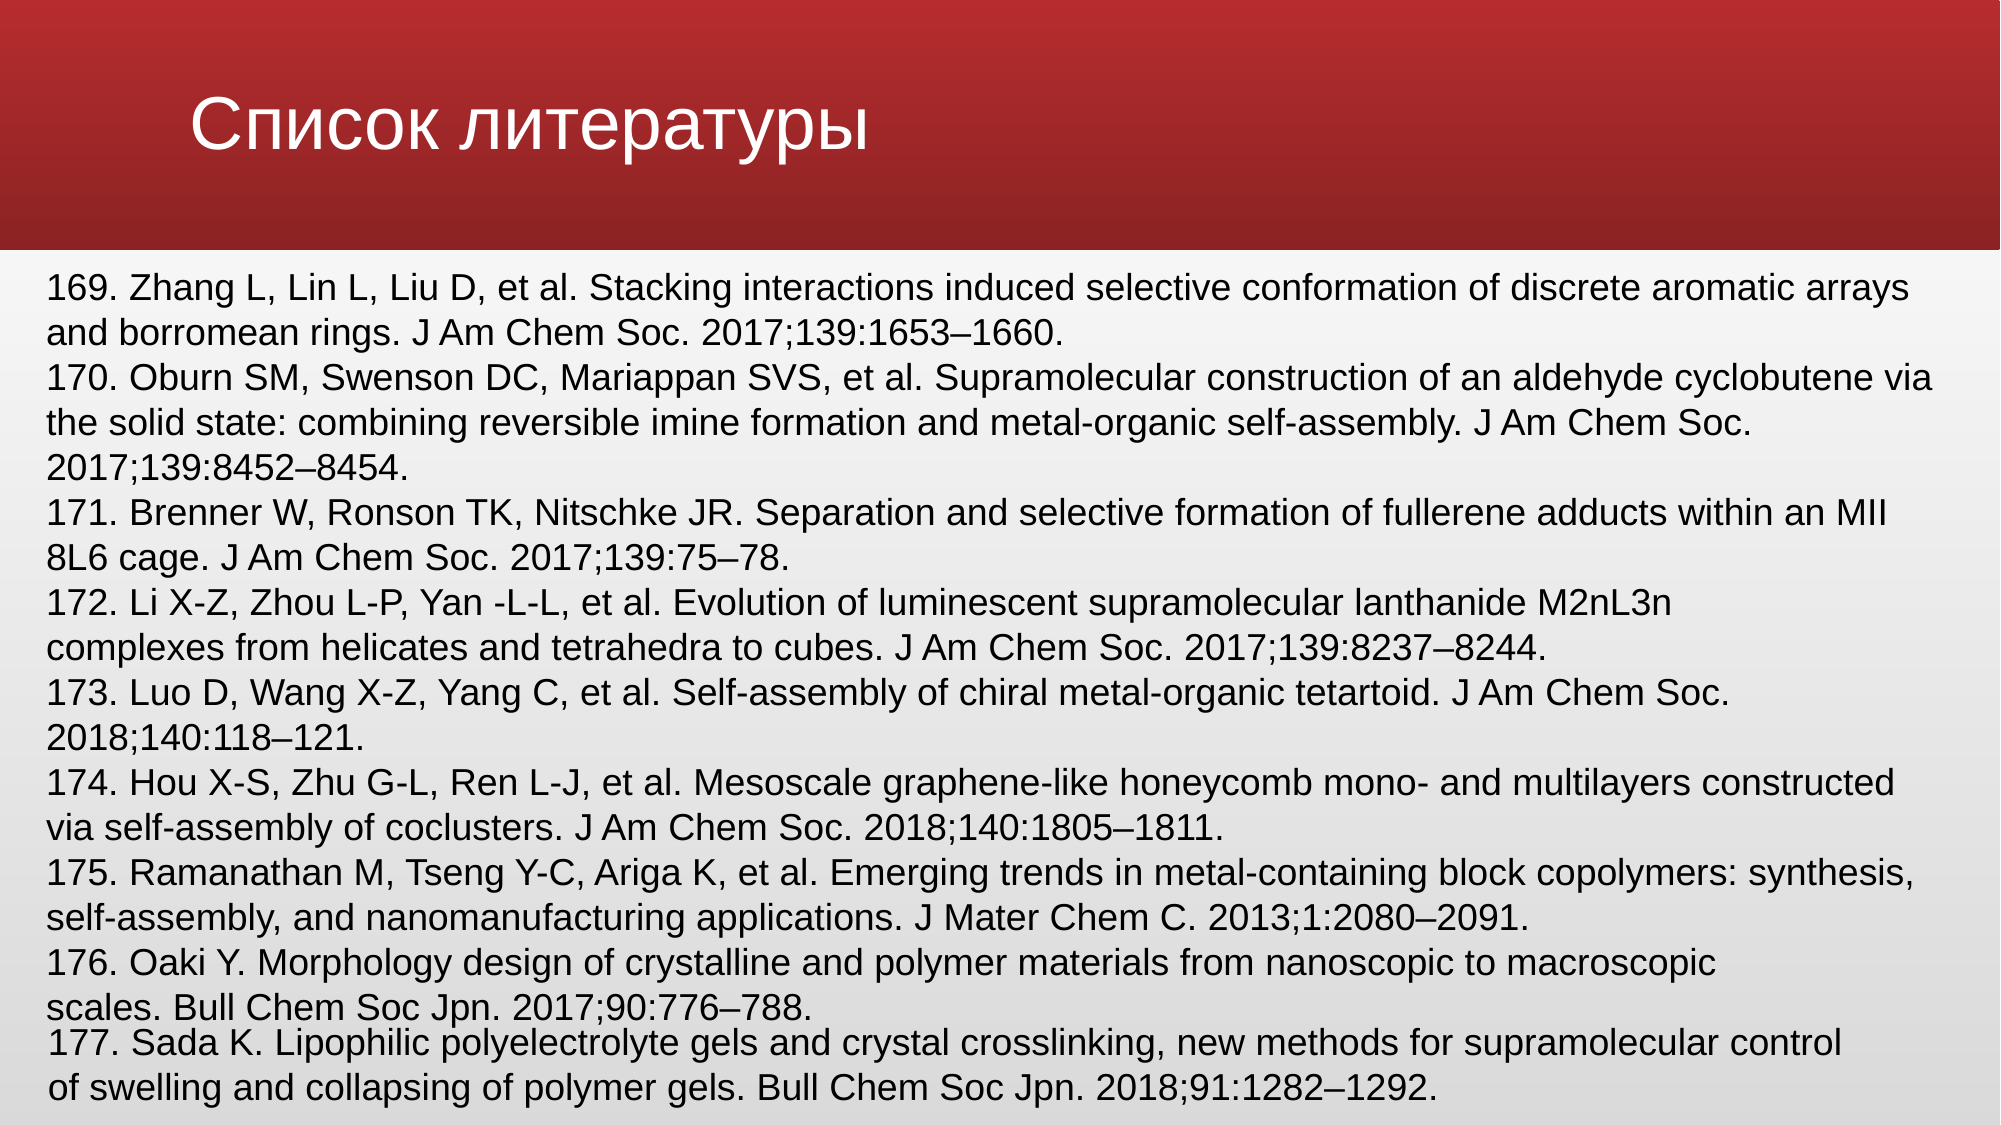

# Список литературы
169. Zhang L, Lin L, Liu D, et al. Stacking interactions induced selective conformation of discrete aromatic arrays and borromean rings. J Am Chem Soc. 2017;139:1653–1660.
170. Oburn SM, Swenson DC, Mariappan SVS, et al. Supramolecular construction of an aldehyde cyclobutene via the solid state: combining reversible imine formation and metal-organic self-assembly. J Am Chem Soc. 2017;139:8452–8454.
171. Brenner W, Ronson TK, Nitschke JR. Separation and selective formation of fullerene adducts within an MII
8L6 cage. J Am Chem Soc. 2017;139:75–78.
172. Li X-Z, Zhou L-P, Yan -L-L, et al. Evolution of luminescent supramolecular lanthanide M2nL3n
complexes from helicates and tetrahedra to cubes. J Am Chem Soc. 2017;139:8237–8244.
173. Luo D, Wang X-Z, Yang C, et al. Self-assembly of chiral metal-organic tetartoid. J Am Chem Soc. 2018;140:118–121.
174. Hou X-S, Zhu G-L, Ren L-J, et al. Mesoscale graphene-like honeycomb mono- and multilayers constructed
via self-assembly of coclusters. J Am Chem Soc. 2018;140:1805–1811.
175. Ramanathan M, Tseng Y-C, Ariga K, et al. Emerging trends in metal-containing block copolymers: synthesis,
self-assembly, and nanomanufacturing applications. J Mater Chem C. 2013;1:2080–2091.
176. Oaki Y. Morphology design of crystalline and polymer materials from nanoscopic to macroscopic
scales. Bull Chem Soc Jpn. 2017;90:776–788.
177. Sada K. Lipophilic polyelectrolyte gels and crystal crosslinking, new methods for supramolecular control
of swelling and collapsing of polymer gels. Bull Chem Soc Jpn. 2018;91:1282–1292.